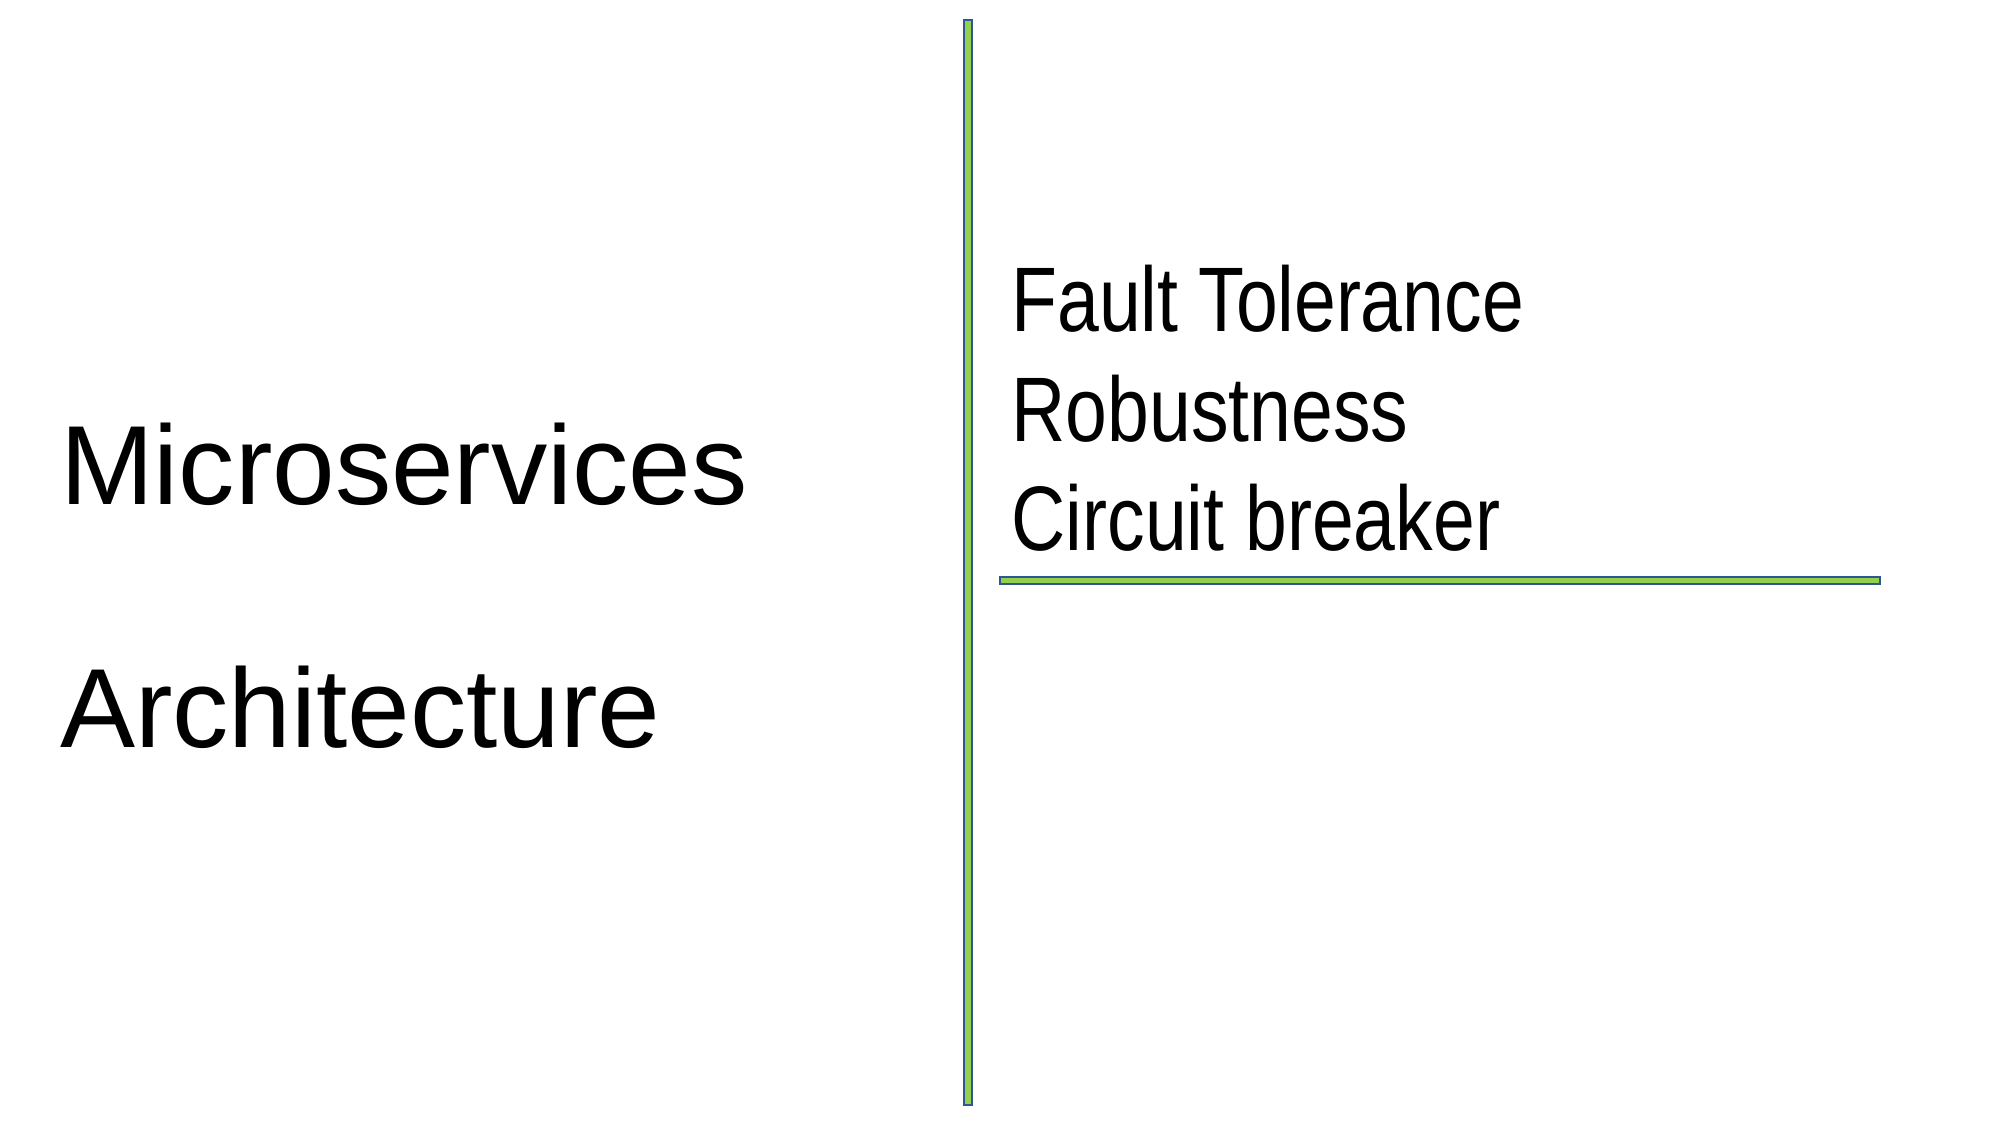

# Microservices Architecture
Fault Tolerance
Robustness
Circuit breaker